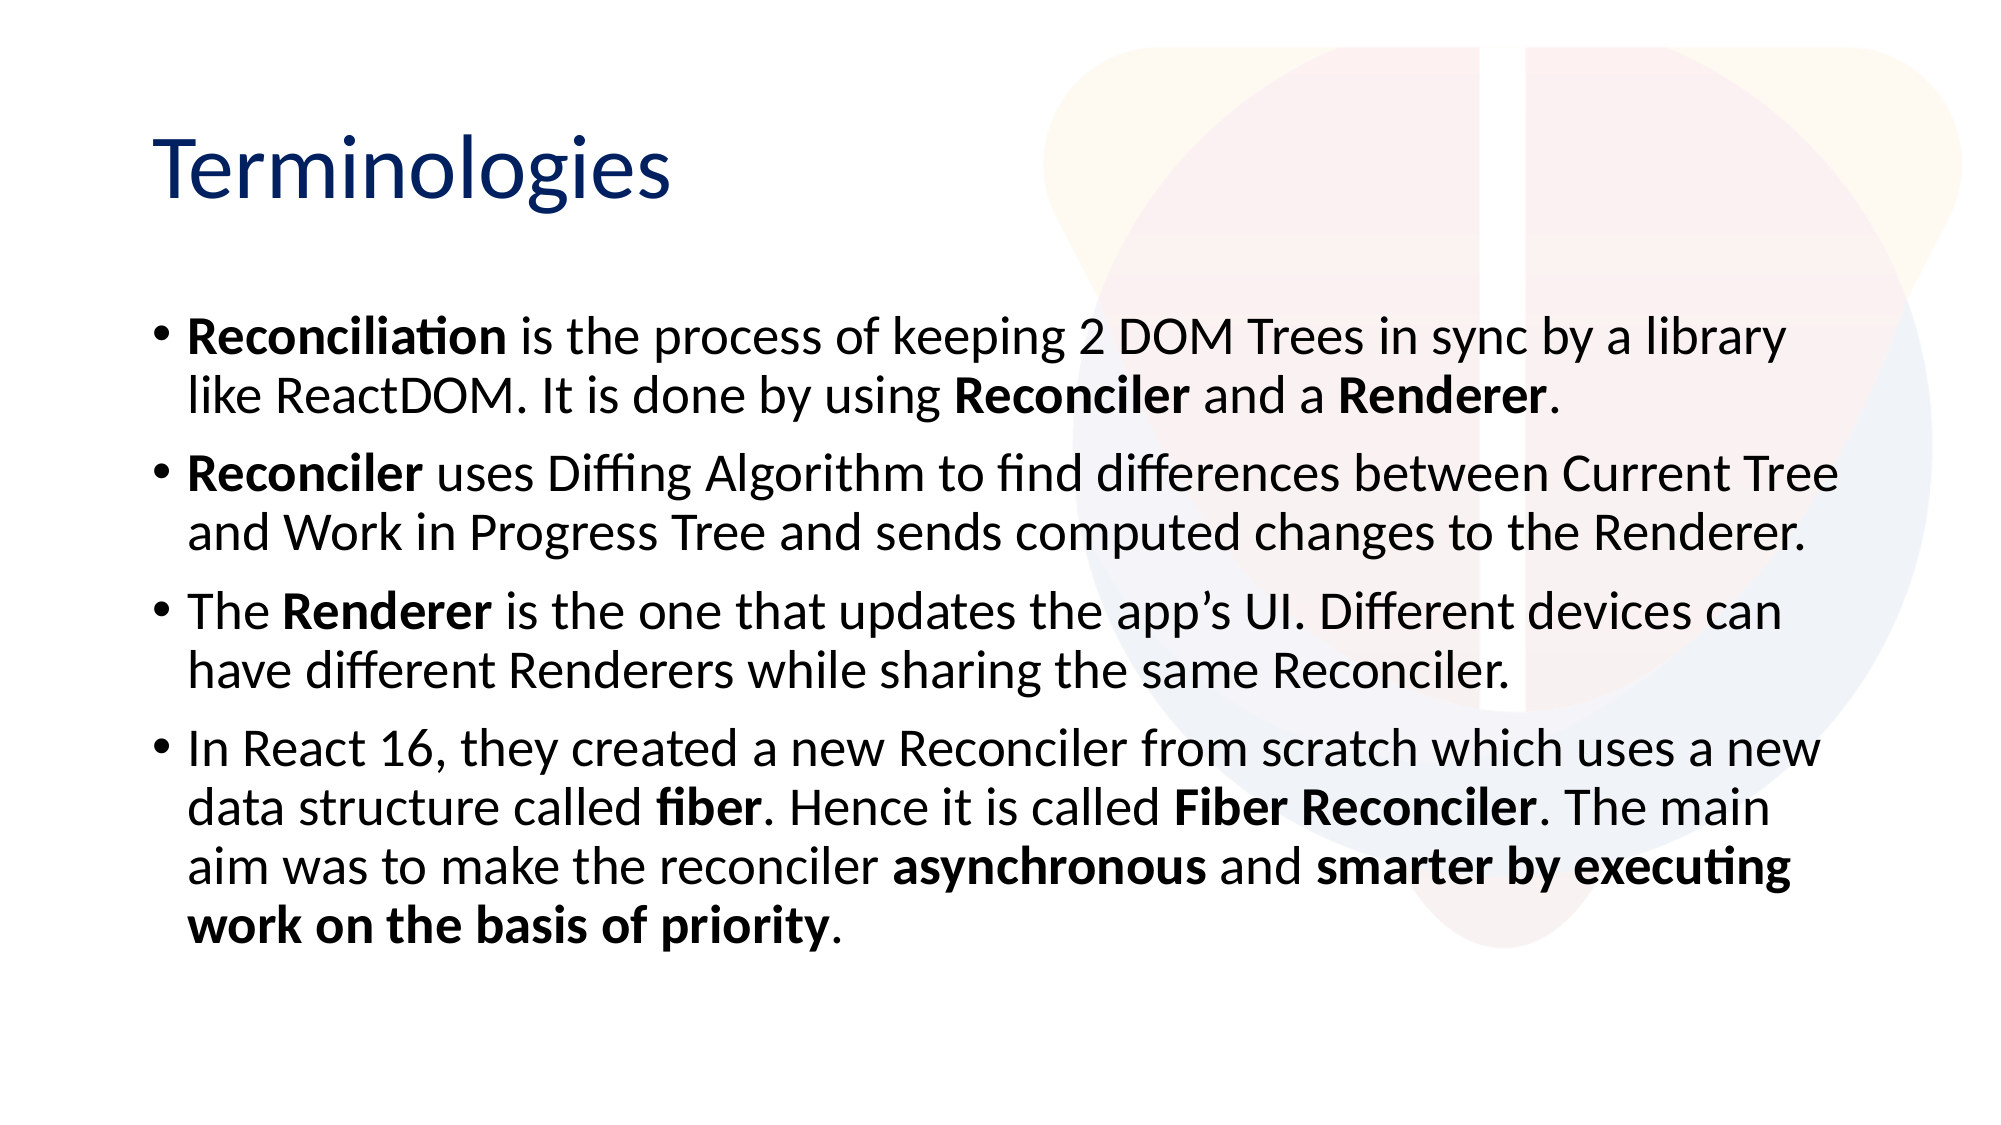

# Terminologies
Reconciliation is the process of keeping 2 DOM Trees in sync by a library like ReactDOM. It is done by using Reconciler and a Renderer.
Reconciler uses Diffing Algorithm to find differences between Current Tree and Work in Progress Tree and sends computed changes to the Renderer.
The Renderer is the one that updates the app’s UI. Different devices can have different Renderers while sharing the same Reconciler.
In React 16, they created a new Reconciler from scratch which uses a new data structure called fiber. Hence it is called Fiber Reconciler. The main aim was to make the reconciler asynchronous and smarter by executing work on the basis of priority.